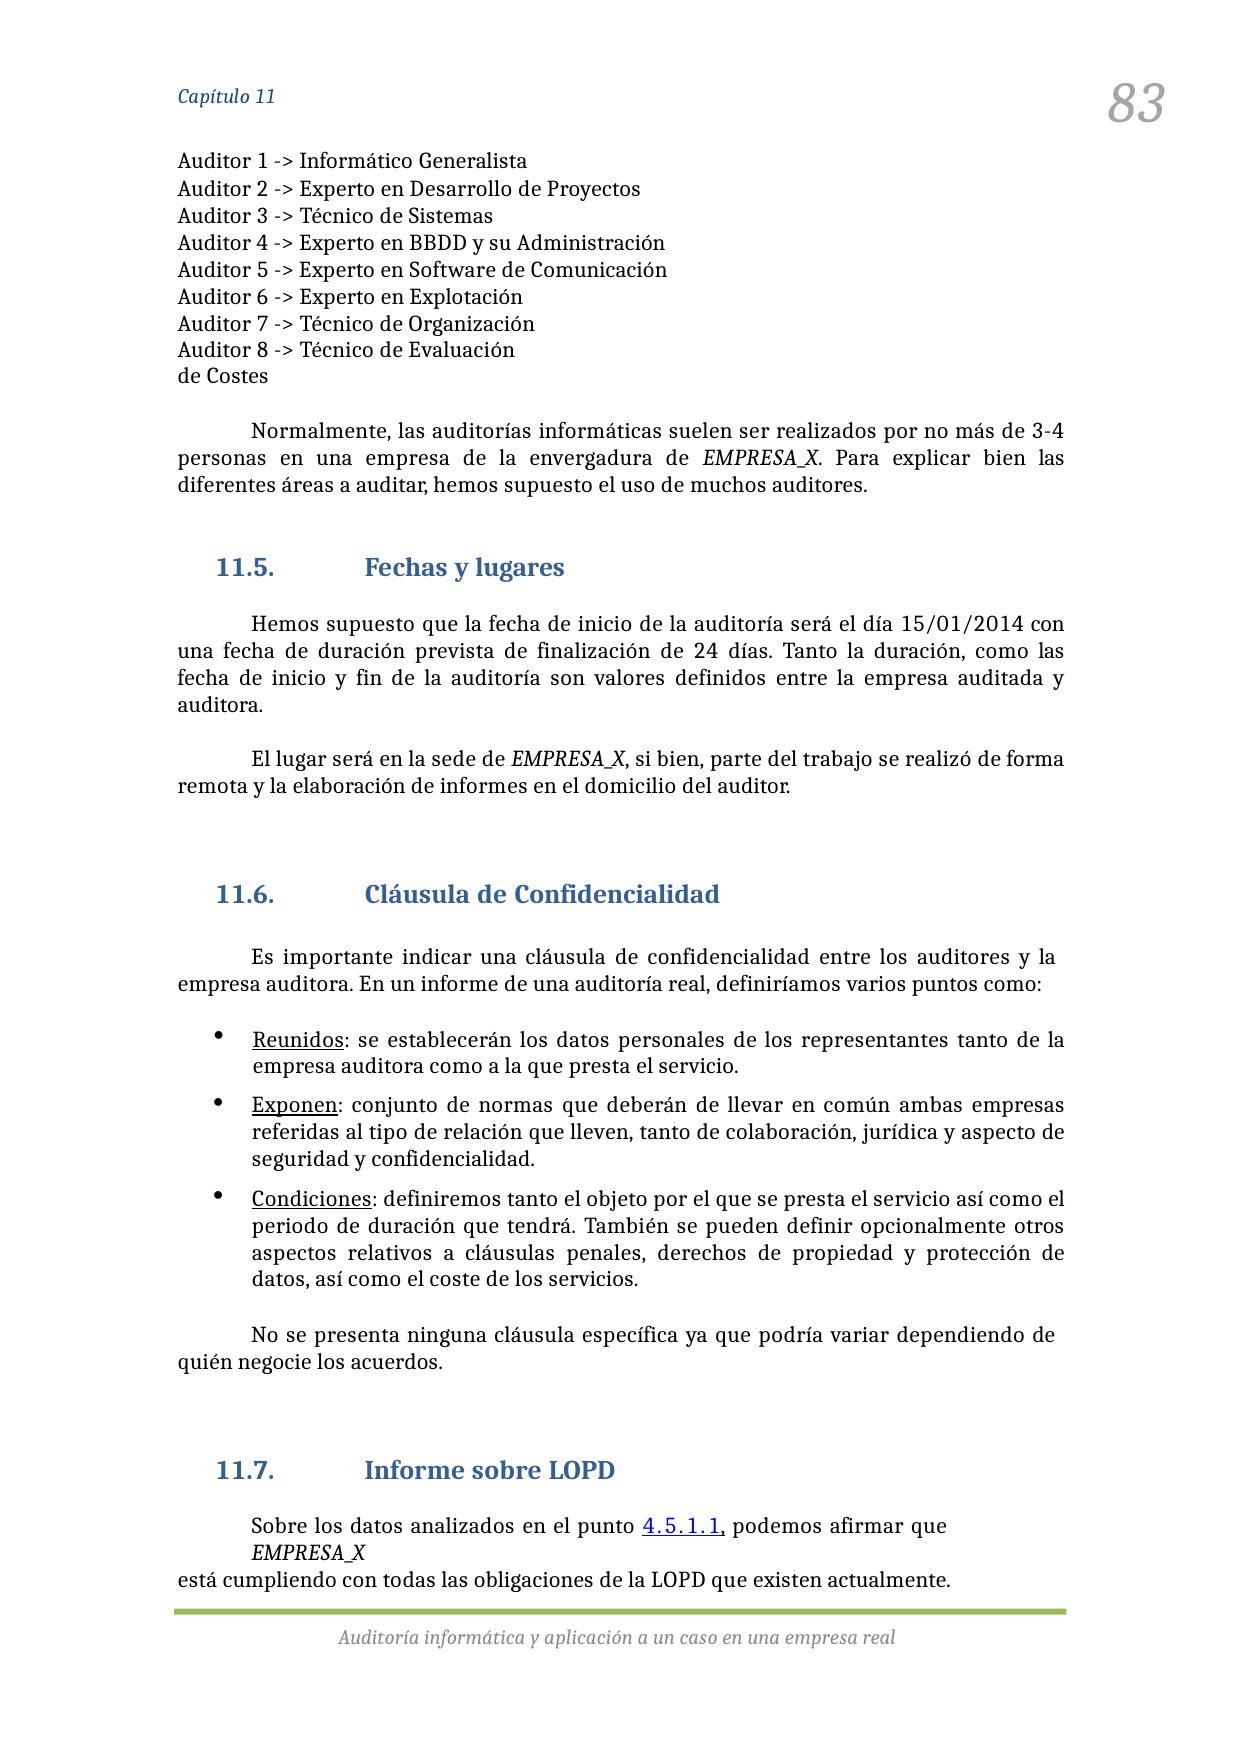

83
Capítulo 11
Auditor 1 -> Informático Generalista
Auditor 2 -> Experto en Desarrollo de Proyectos Auditor 3 -> Técnico de Sistemas
Auditor 4 -> Experto en BBDD y su Administración Auditor 5 -> Experto en Software de Comunicación
Auditor 6 -> Experto en Explotación Auditor 7 -> Técnico de Organización
Auditor 8 -> Técnico de Evaluación de Costes

Normalmente, las auditorías informáticas suelen ser realizados por no más de 3-4 personas en una empresa de la envergadura de EMPRESA_X. Para explicar bien las diferentes áreas a auditar, hemos supuesto el uso de muchos auditores.
11.5.	Fechas y lugares
Hemos supuesto que la fecha de inicio de la auditoría será el día 15/01/2014 con una fecha de duración prevista de finalización de 24 días. Tanto la duración, como las fecha de inicio y fin de la auditoría son valores definidos entre la empresa auditada y auditora.

El lugar será en la sede de EMPRESA_X, si bien, parte del trabajo se realizó de forma remota y la elaboración de informes en el domicilio del auditor.
11.6.	Cláusula de Confidencialidad

Es importante indicar una cláusula de confidencialidad entre los auditores y la empresa auditora. En un informe de una auditoría real, definiríamos varios puntos como:

Reunidos: se establecerán los datos personales de los representantes tanto de la empresa auditora como a la que presta el servicio.
Exponen: conjunto de normas que deberán de llevar en común ambas empresas referidas al tipo de relación que lleven, tanto de colaboración, jurídica y aspecto de seguridad y confidencialidad.
Condiciones: definiremos tanto el objeto por el que se presta el servicio así como el periodo de duración que tendrá. También se pueden definir opcionalmente otros aspectos relativos a cláusulas penales, derechos de propiedad y protección de datos, así como el coste de los servicios.

No se presenta ninguna cláusula específica ya que podría variar dependiendo de quién negocie los acuerdos.
11.7.	Informe sobre LOPD
Sobre los datos analizados en el punto 4.5.1.1, podemos afirmar que EMPRESA_X
está cumpliendo con todas las obligaciones de la LOPD que existen actualmente.

Auditoría informática y aplicación a un caso en una empresa real